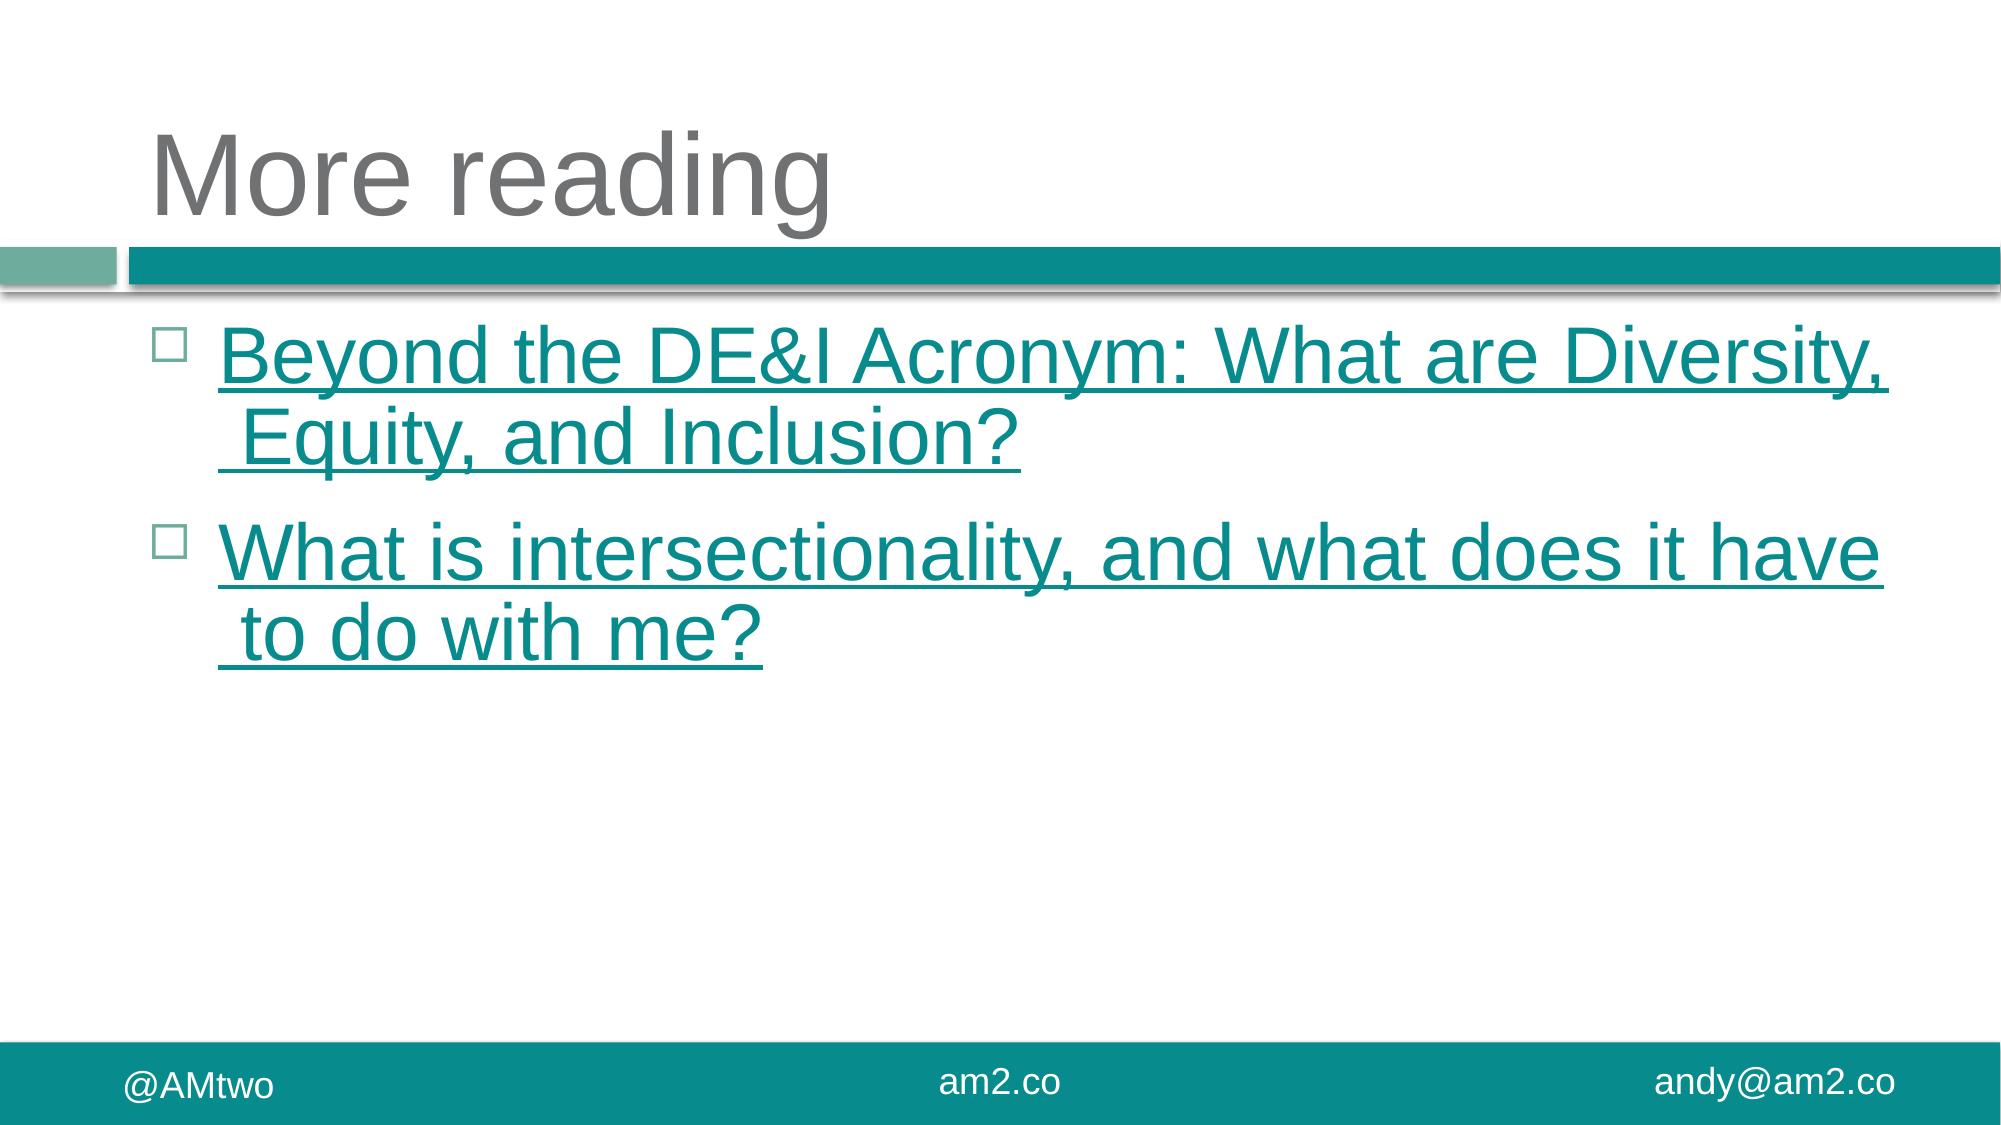

# More reading
Beyond the DE&I Acronym: What are Diversity, Equity, and Inclusion?
What is intersectionality, and what does it have to do with me?